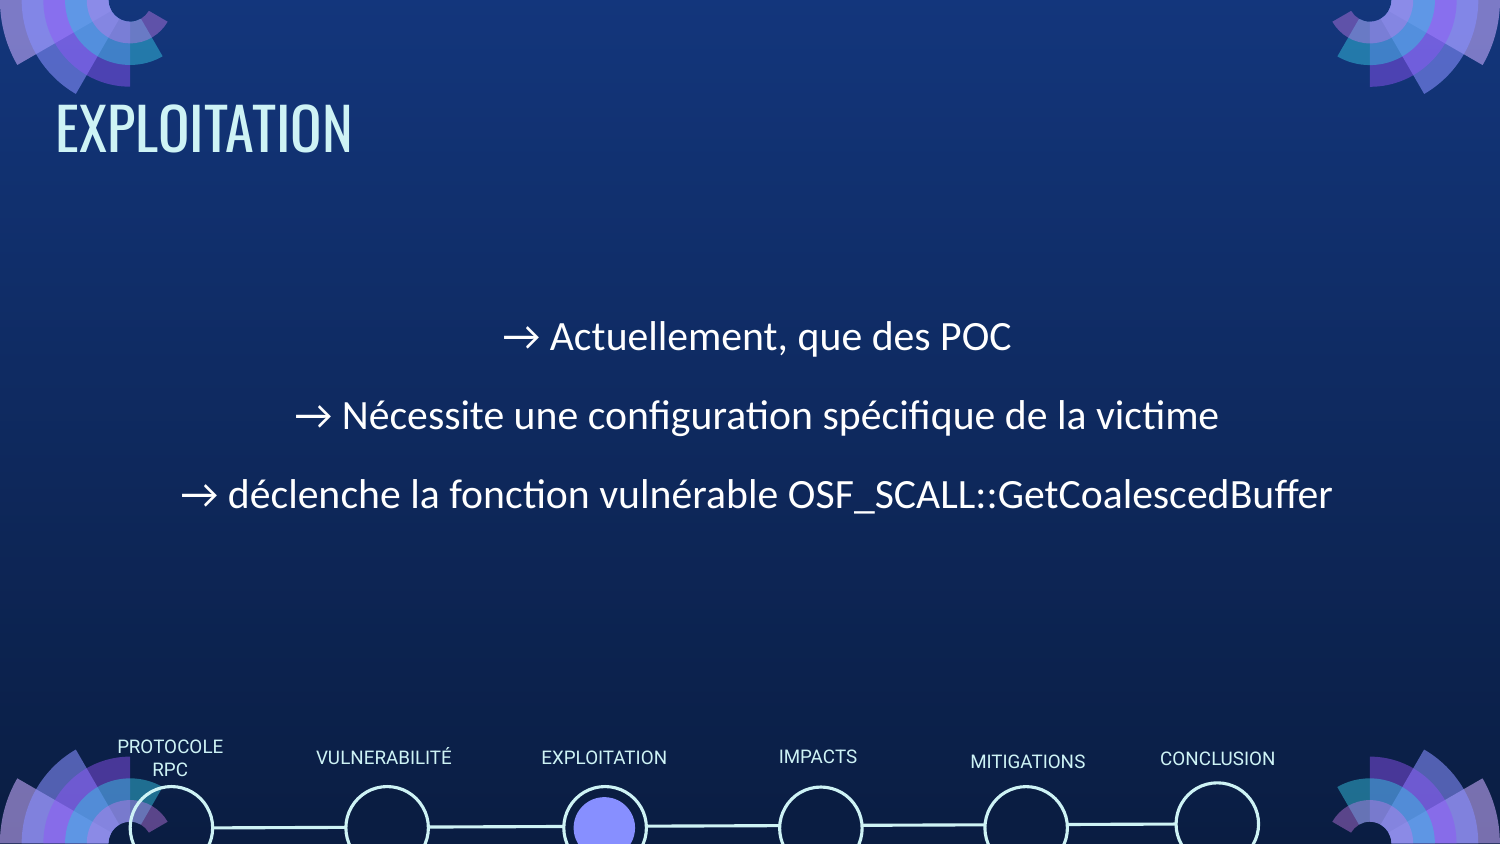

EXPLOITATION

→ Actuellement, que des POC
→ Nécessite une configuration spécifique de la victime
→ déclenche la fonction vulnérable OSF_SCALL::GetCoalescedBuffer

IMPACTS
PROTOCOLE
RPC
VULNERABILITÉ
EXPLOITATION
CONCLUSION
MITIGATIONS